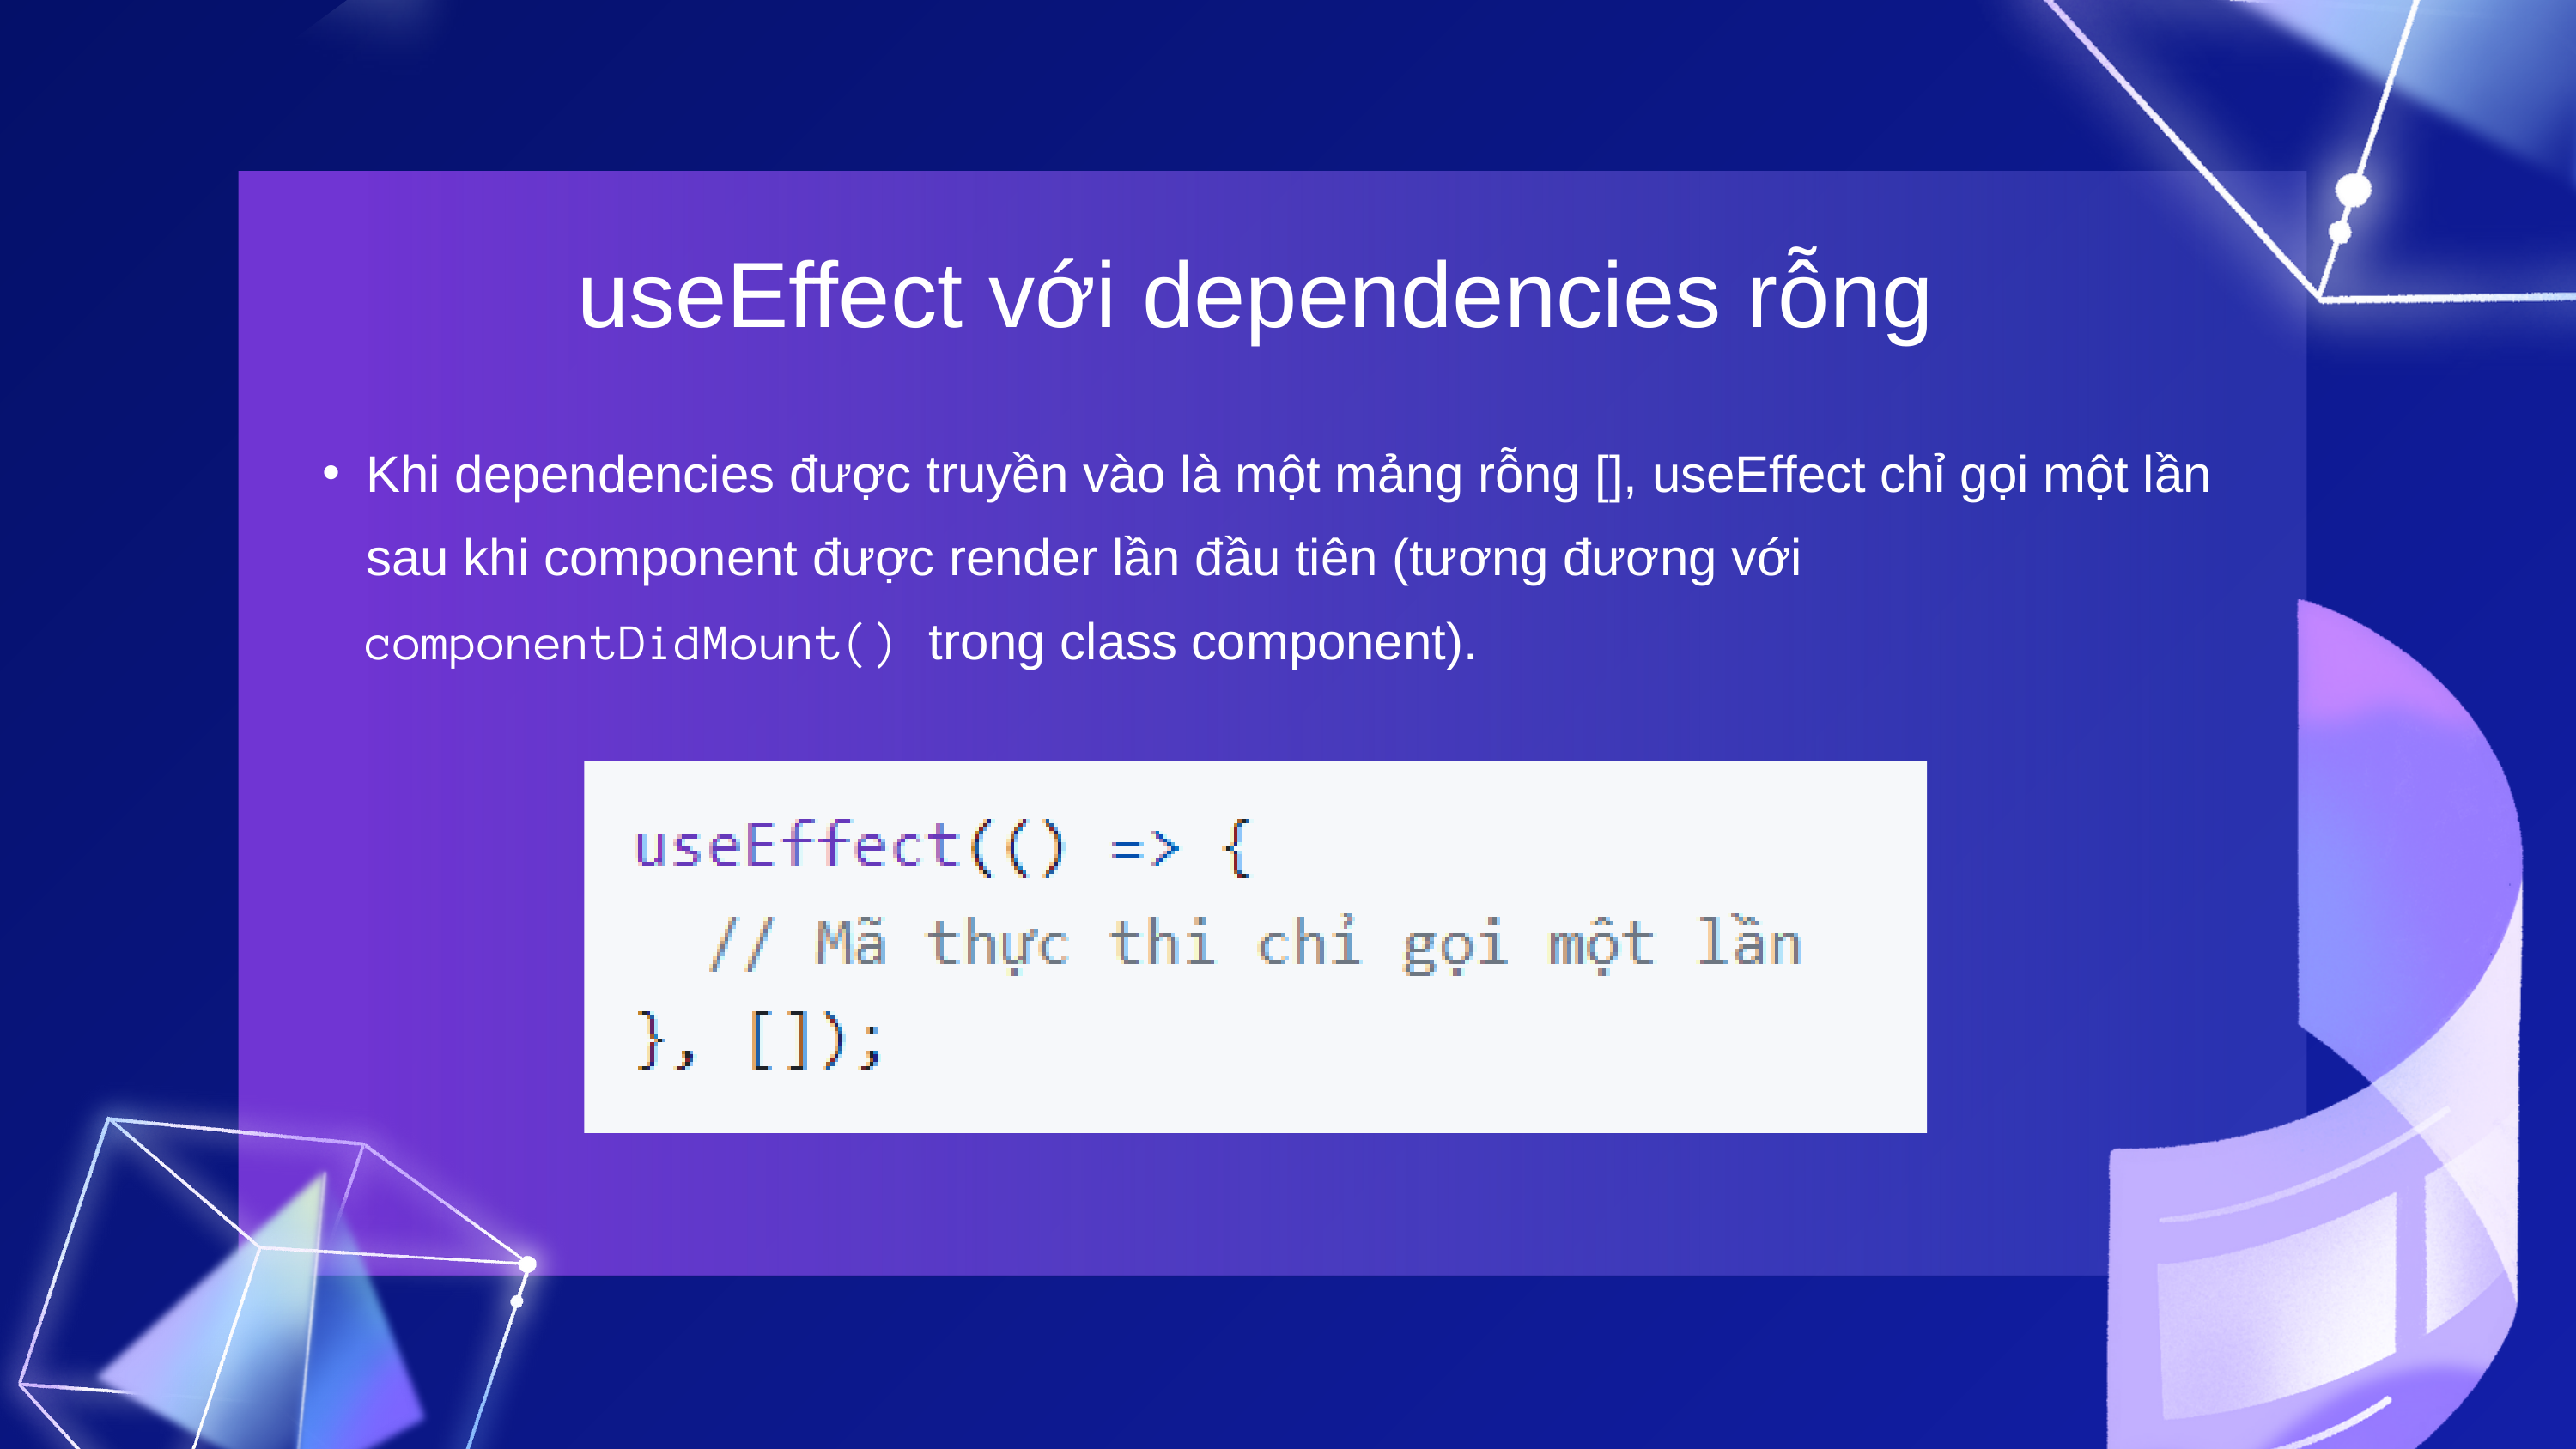

useEffect với dependencies rỗng
Khi dependencies được truyền vào là một mảng rỗng [], useEffect chỉ gọi một lần sau khi component được render lần đầu tiên (tương đương với componentDidMount() trong class component).